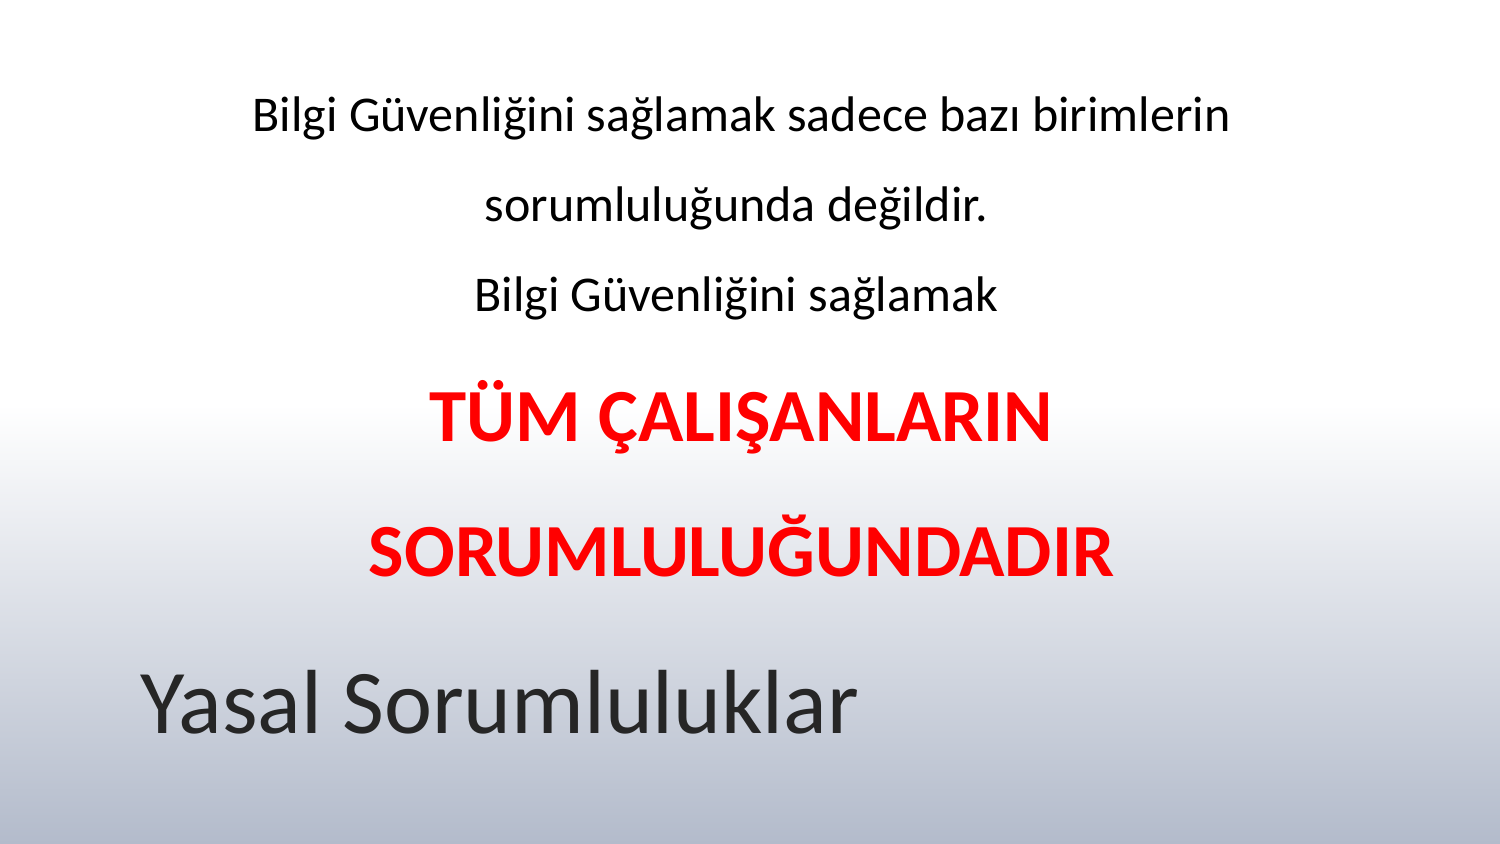

Bilgi Güvenliğini sağlamak sadece bazı birimlerin sorumluluğunda değildir.
Bilgi Güvenliğini sağlamak
TÜM ÇALIŞANLARIN SORUMLULUĞUNDADIR
# Yasal Sorumluluklar